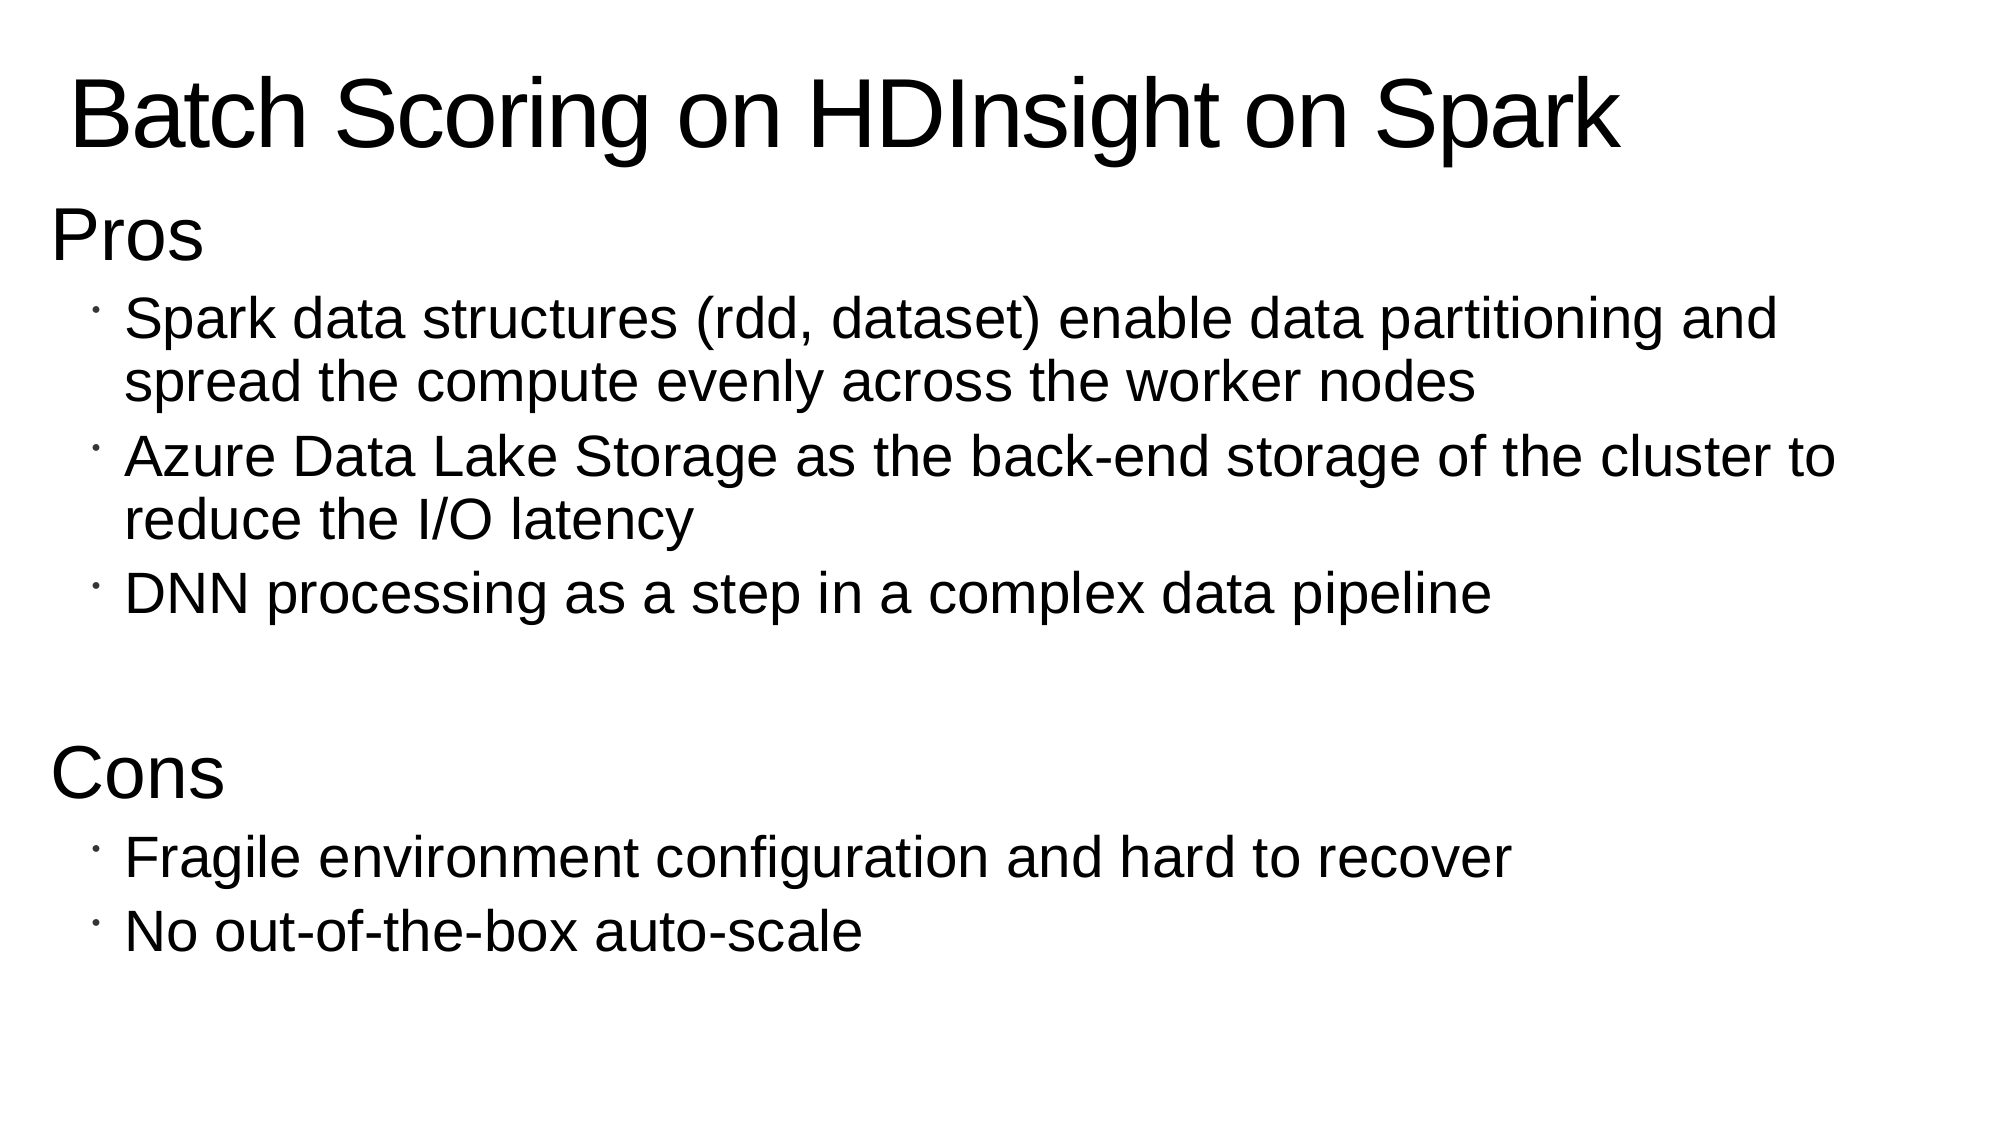

# Batch Scoring on HDInsight on Spark
Pros
Spark data structures (rdd, dataset) enable data partitioning and spread the compute evenly across the worker nodes
Azure Data Lake Storage as the back-end storage of the cluster to reduce the I/O latency
DNN processing as a step in a complex data pipeline

Cons
Fragile environment configuration and hard to recover
No out-of-the-box auto-scale